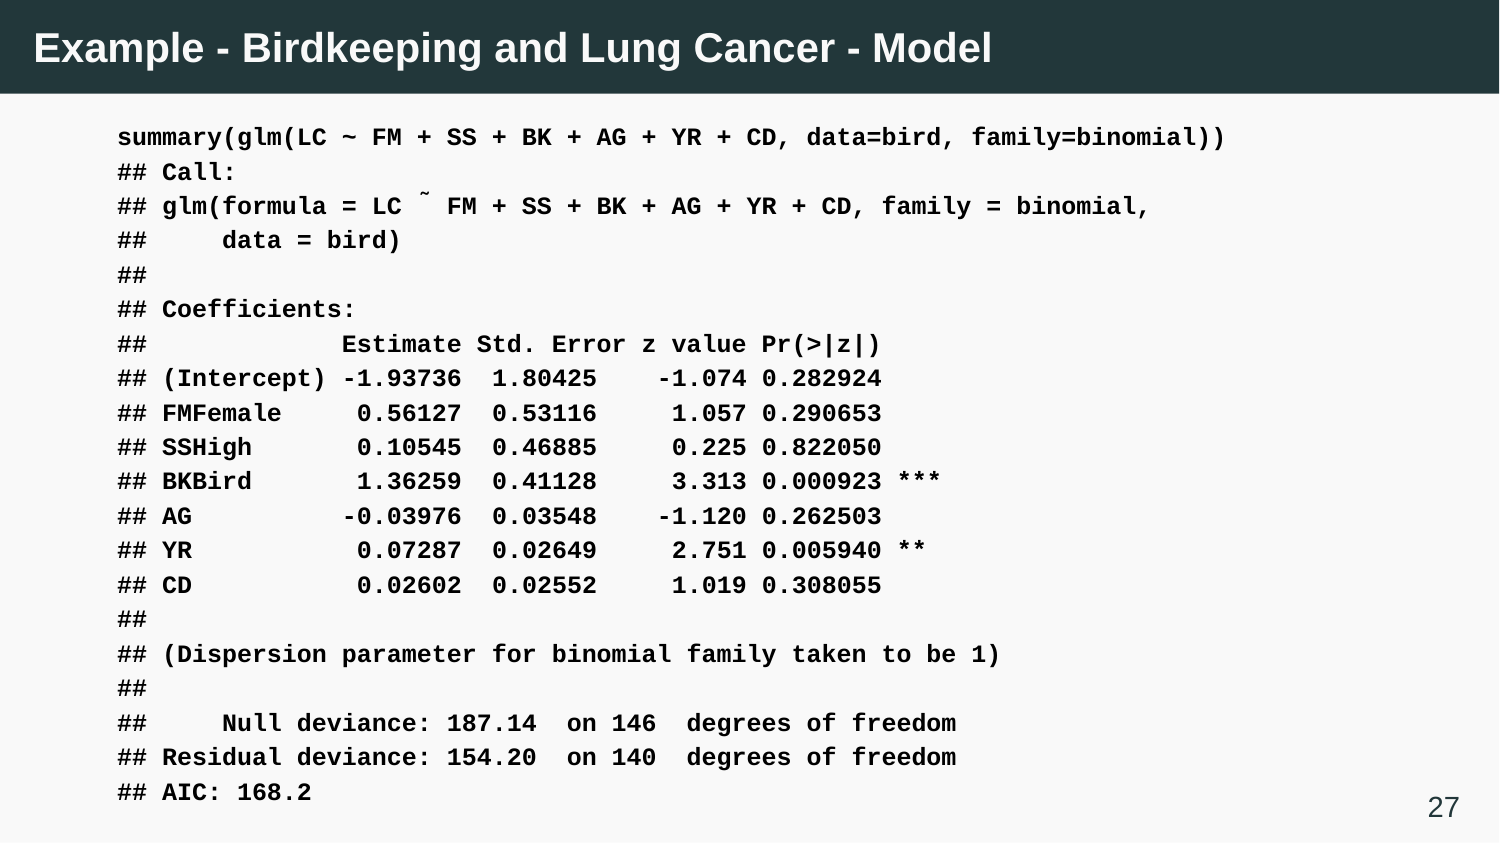

# Example - Birdkeeping and Lung Cancer - Model

summary(glm(LC ~ FM + SS + BK + AG + YR + CD, data=bird, family=binomial))
## Call:
## glm(formula = LC  ̃ FM + SS + BK + AG + YR + CD, family = binomial,
##     data = bird)
##
## Coefficients:
##             Estimate Std. Error z value Pr(>|z|)
## (Intercept) -1.93736  1.80425    -1.074 0.282924
## FMFemale     0.56127  0.53116     1.057 0.290653
## SSHigh       0.10545  0.46885     0.225 0.822050
## BKBird       1.36259  0.41128     3.313 0.000923 ***
## AG          -0.03976  0.03548    -1.120 0.262503
## YR           0.07287  0.02649     2.751 0.005940 **
## CD           0.02602  0.02552     1.019 0.308055
##
## (Dispersion parameter for binomial family taken to be 1)
##
##     Null deviance: 187.14  on 146  degrees of freedom
## Residual deviance: 154.20  on 140  degrees of freedom
## AIC: 168.2
27